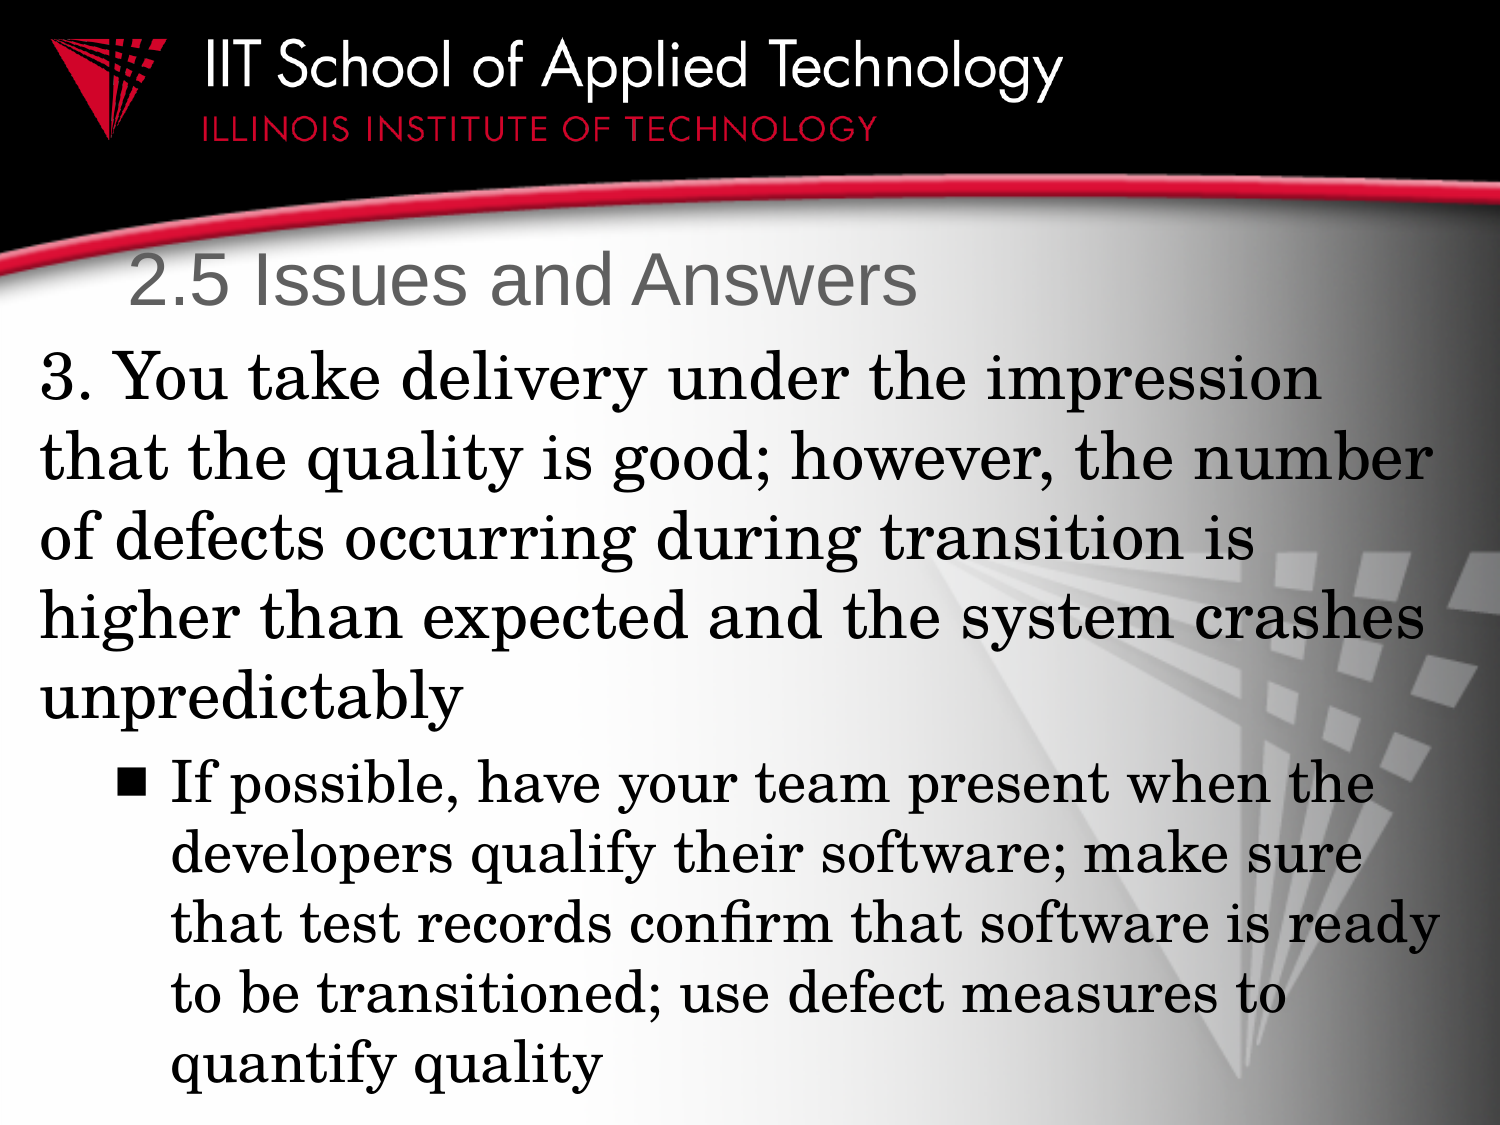

# 2.5 Issues and Answers
3. You take delivery under the impression that the quality is good; however, the number of defects occurring during transition is higher than expected and the system crashes unpredictably
If possible, have your team present when the developers qualify their software; make sure that test records confirm that software is ready to be transitioned; use defect measures to quantify quality